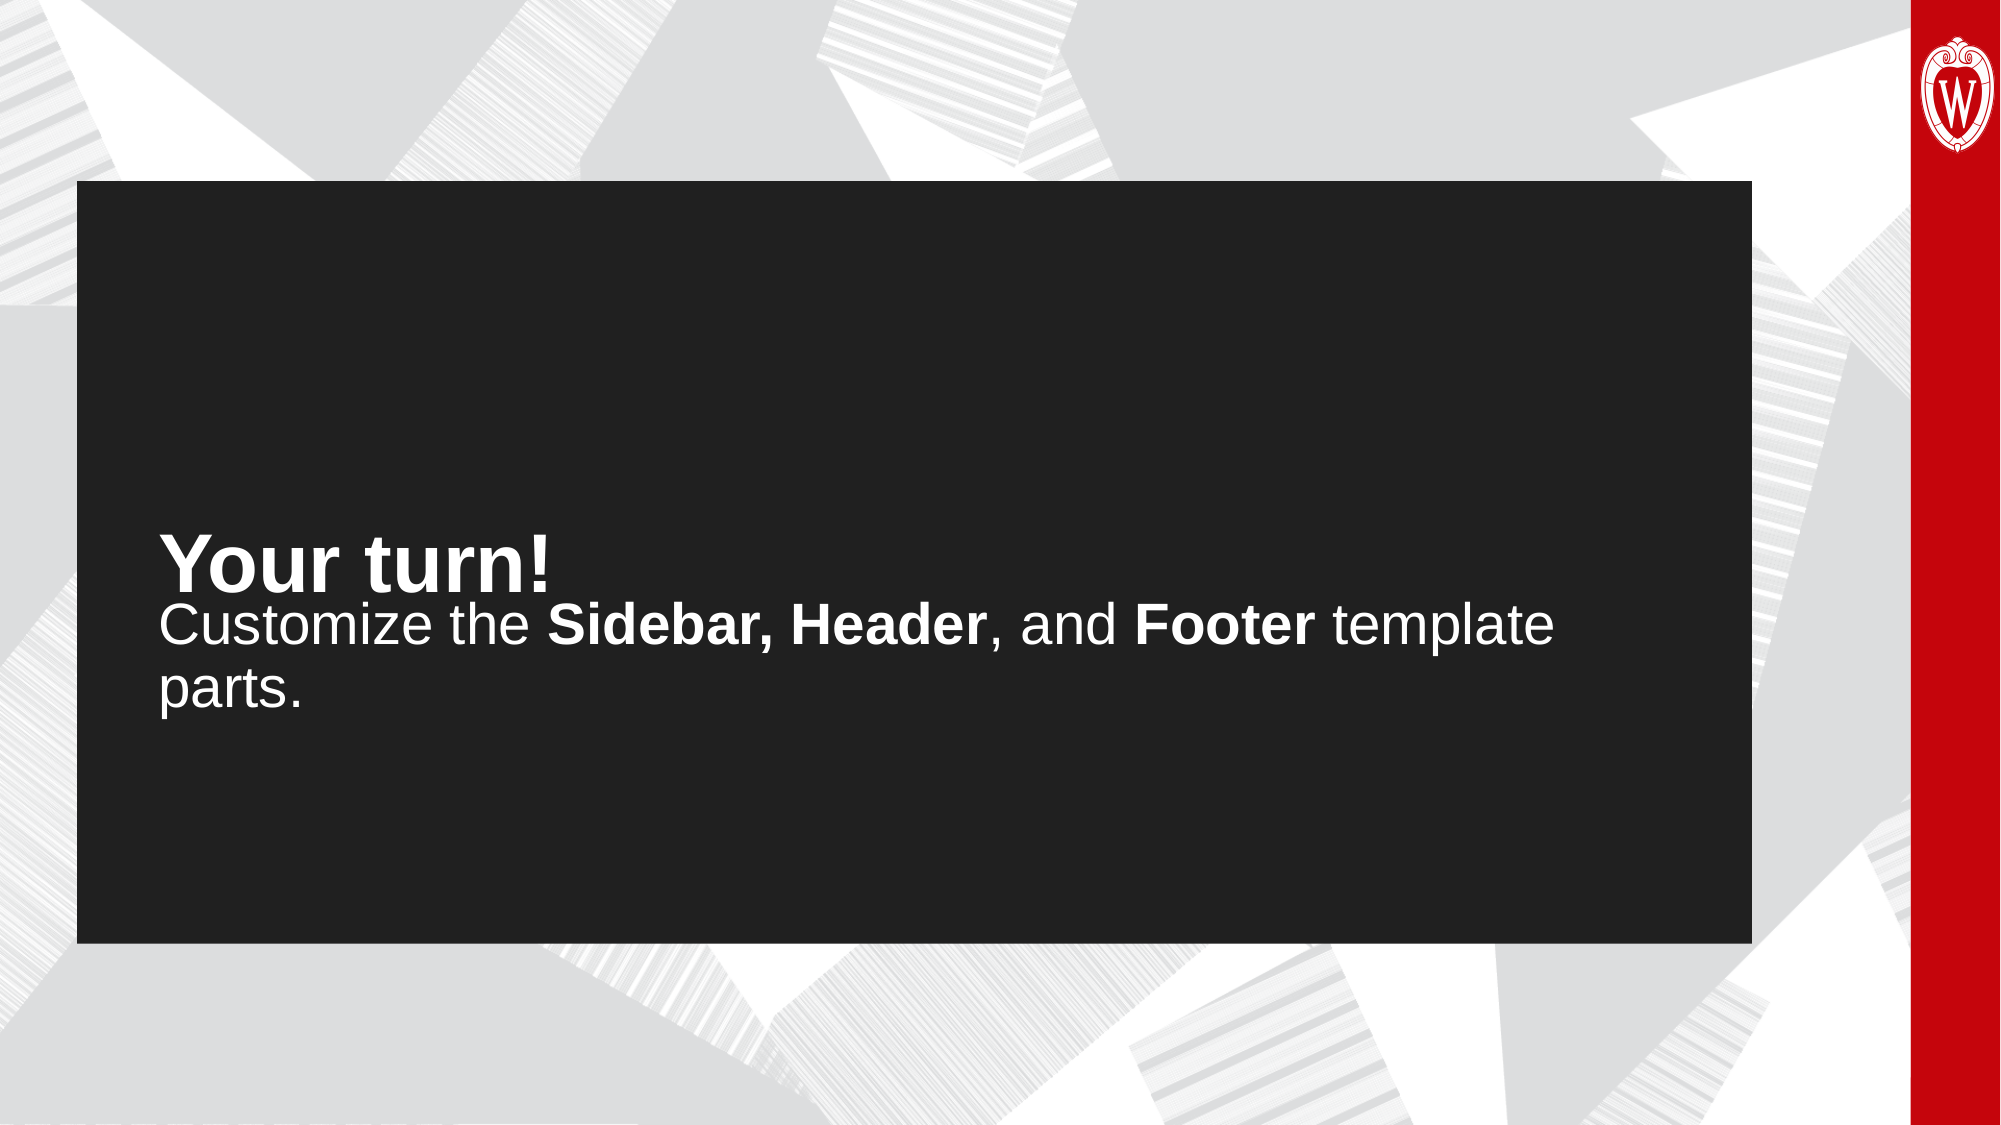

# Your turn!
Customize the Sidebar, Header, and Footer template parts.